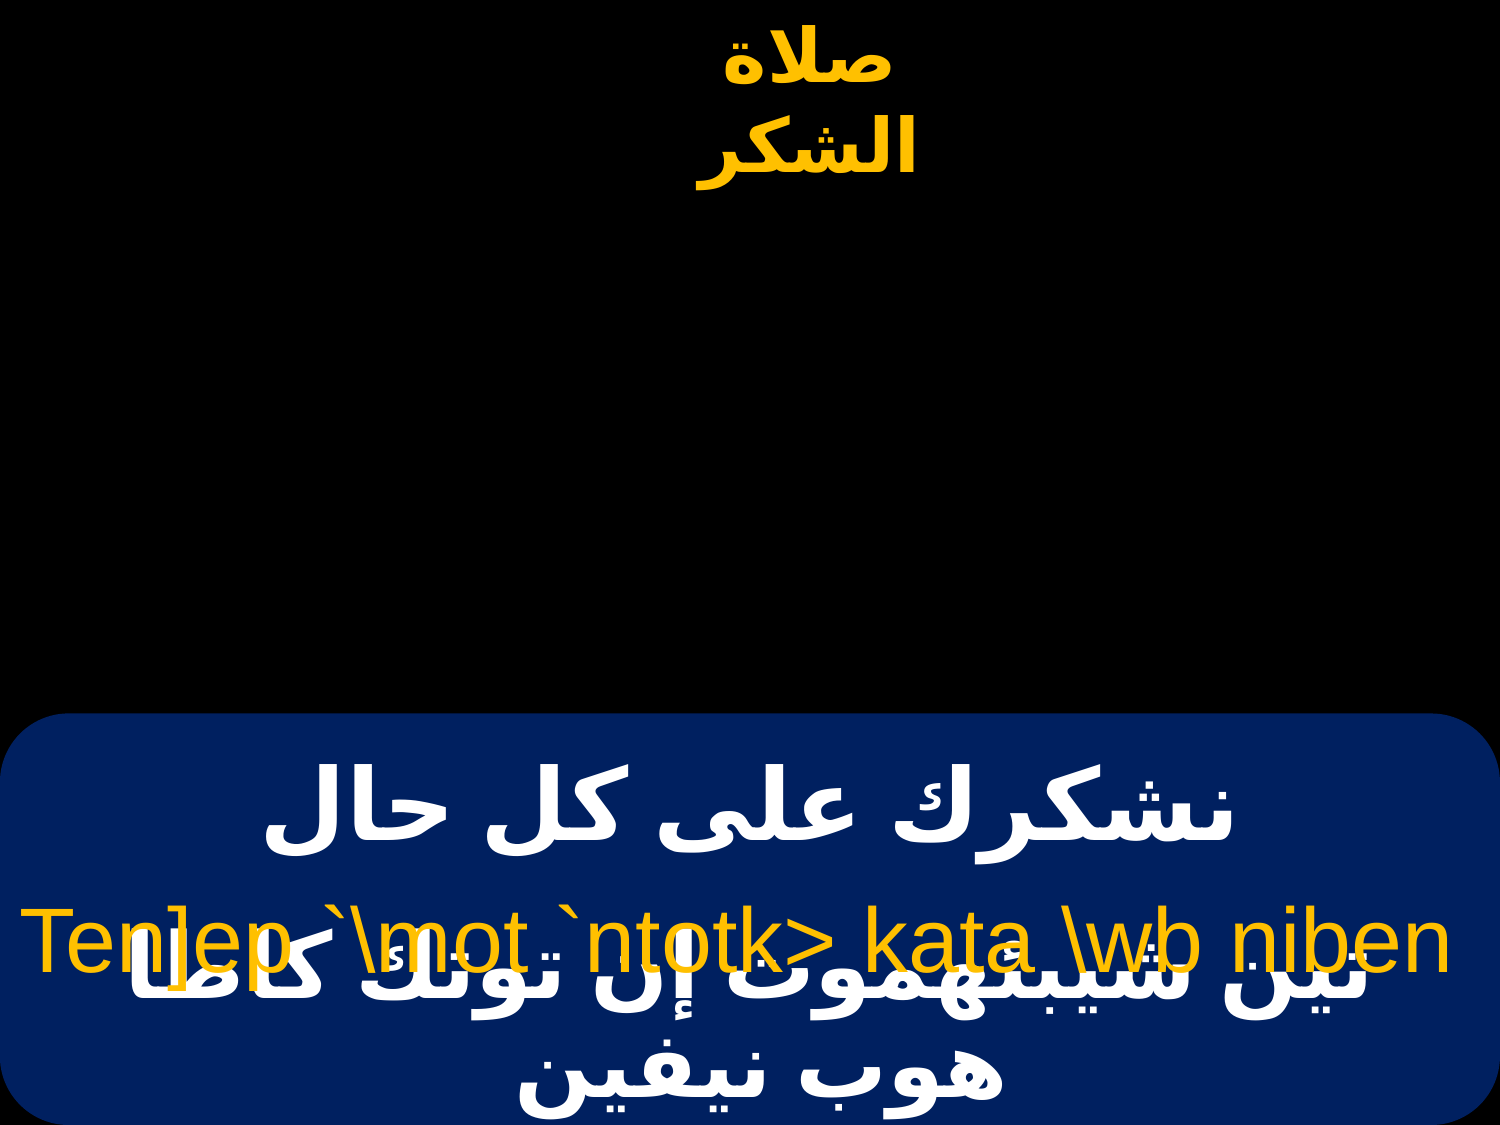

# نشكرك على كل حال
Ten]ep `\mot `ntotk> kata \wb niben
تين شيبئهموت إن توتك كاطا هوب نيفين